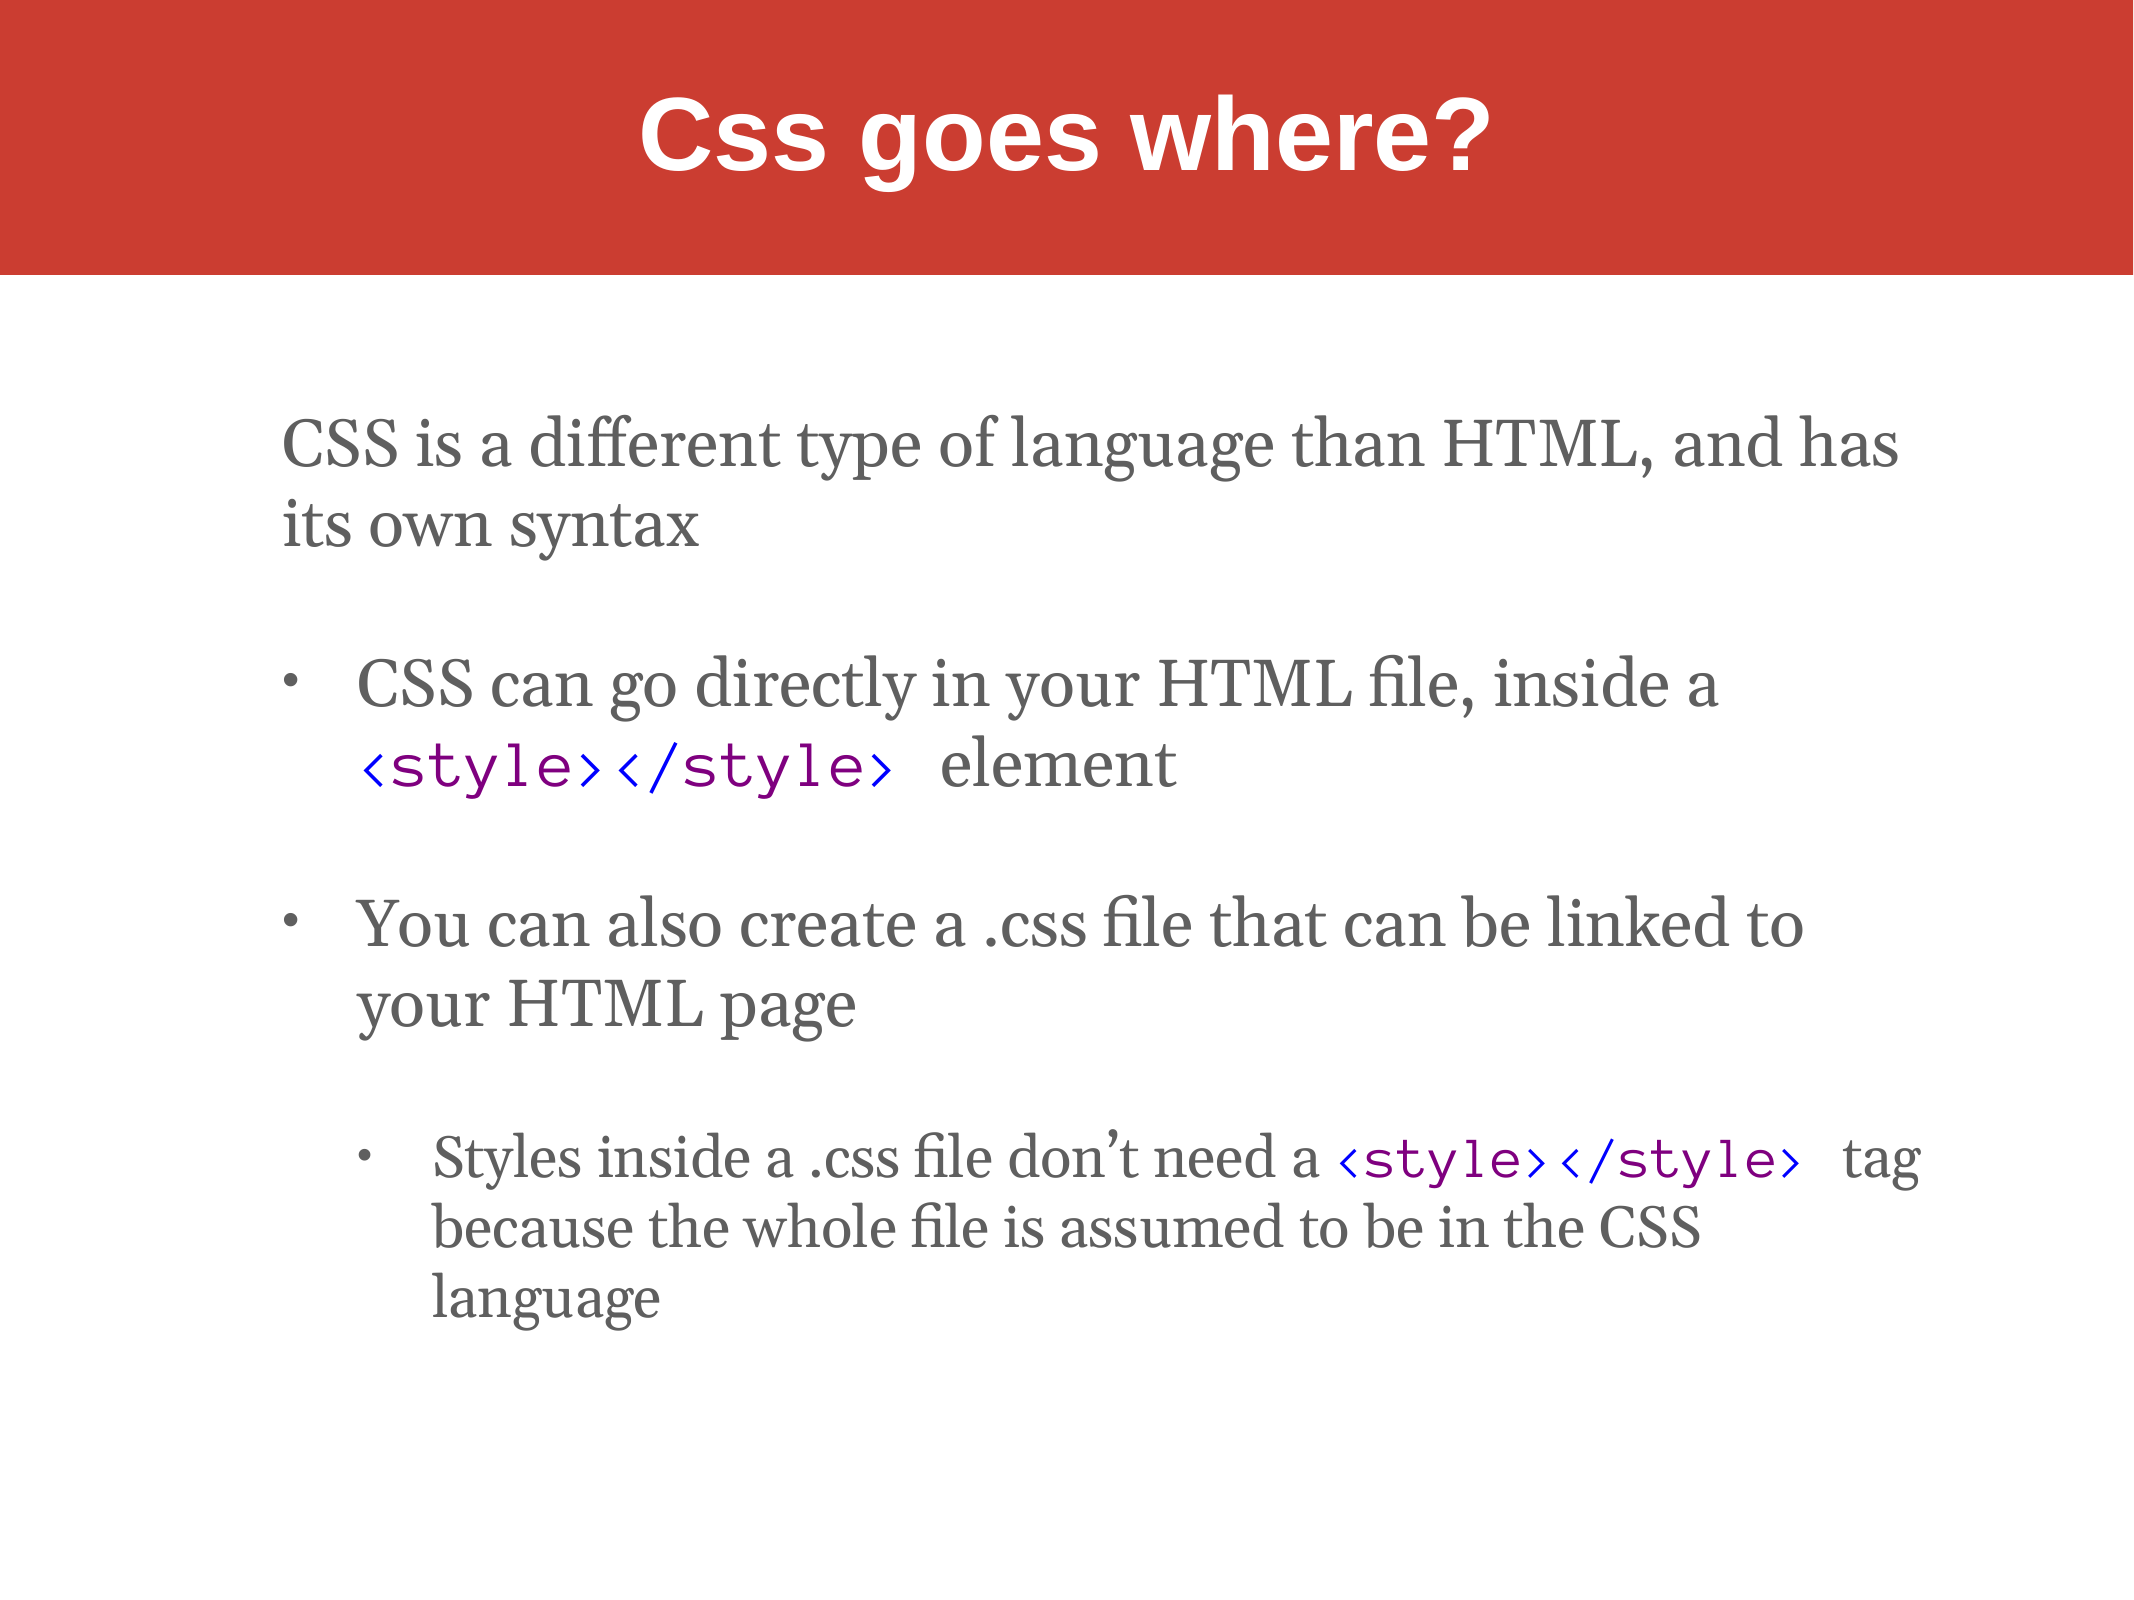

# Css goes where?
CSS is a different type of language than HTML, and has its own syntax

CSS can go directly in your HTML file, inside a <style></style> element

You can also create a .css file that can be linked to your HTML page

Styles inside a .css file don’t need a <style></style> tag because the whole file is assumed to be in the CSS language